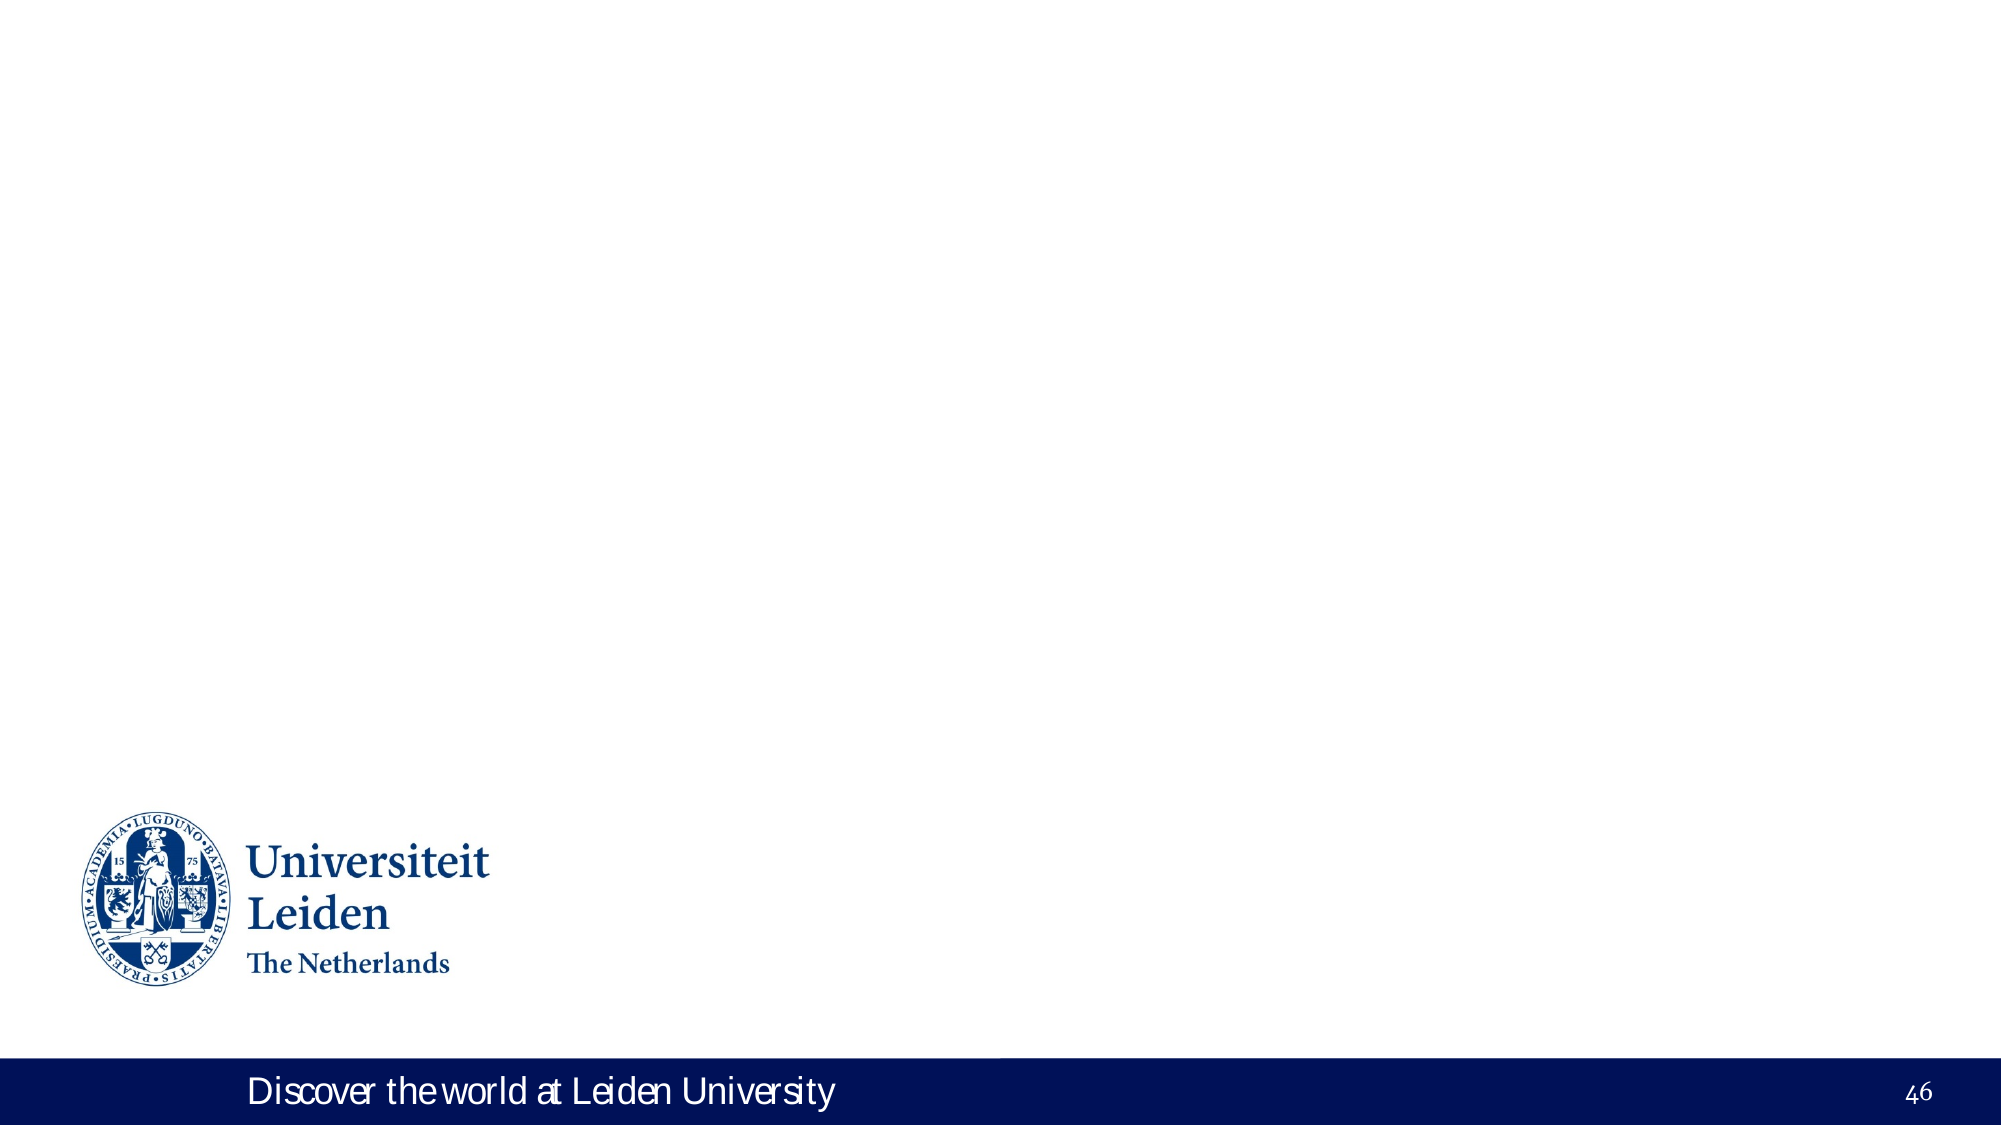

# Two case studies:
Shameless self promotion!
46